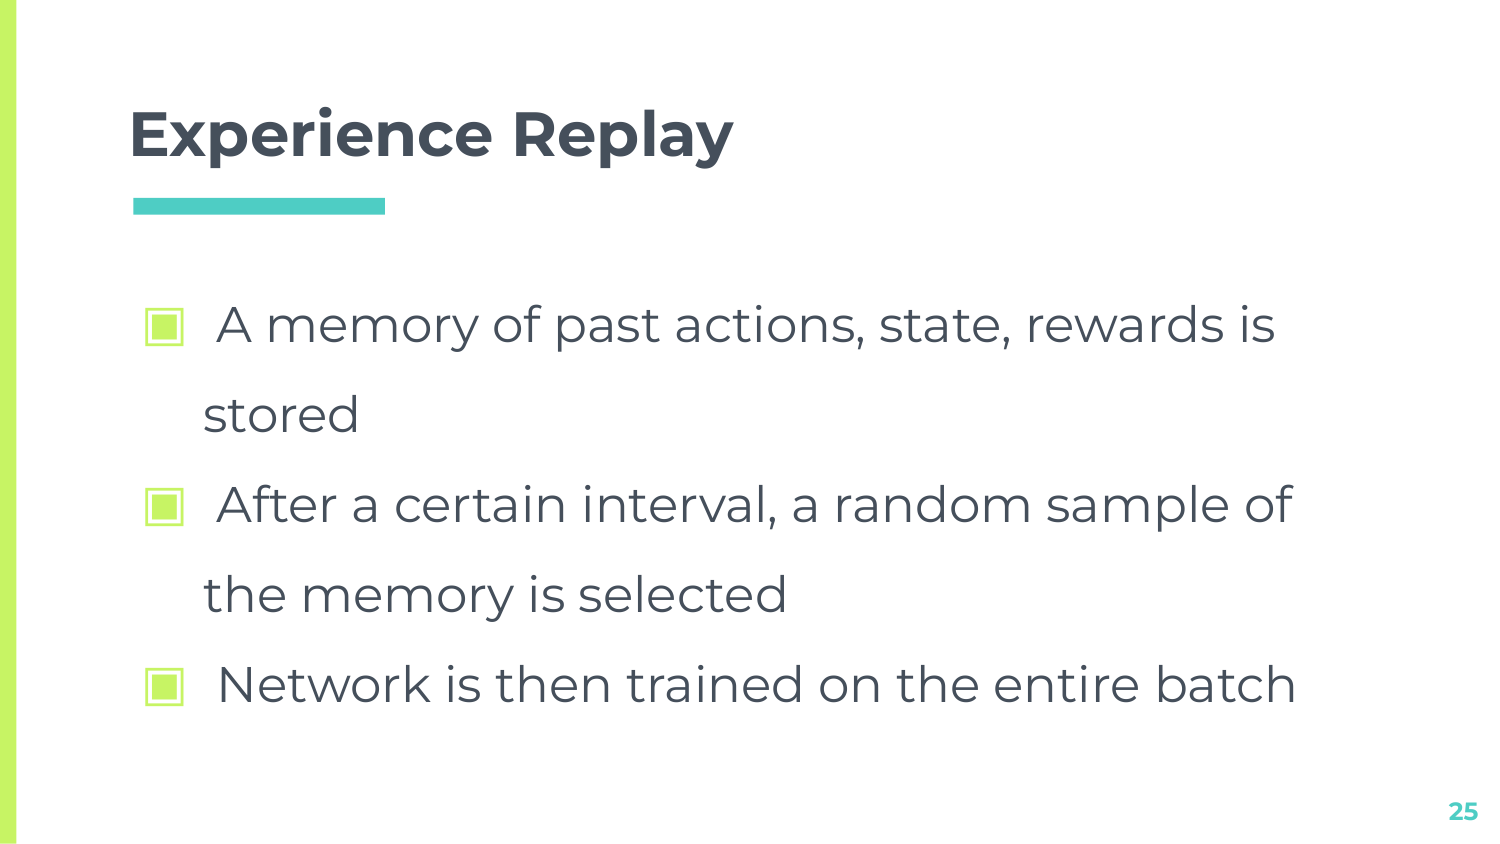

# Experience Replay
 A memory of past actions, state, rewards is stored
 After a certain interval, a random sample of the memory is selected
 Network is then trained on the entire batch
25